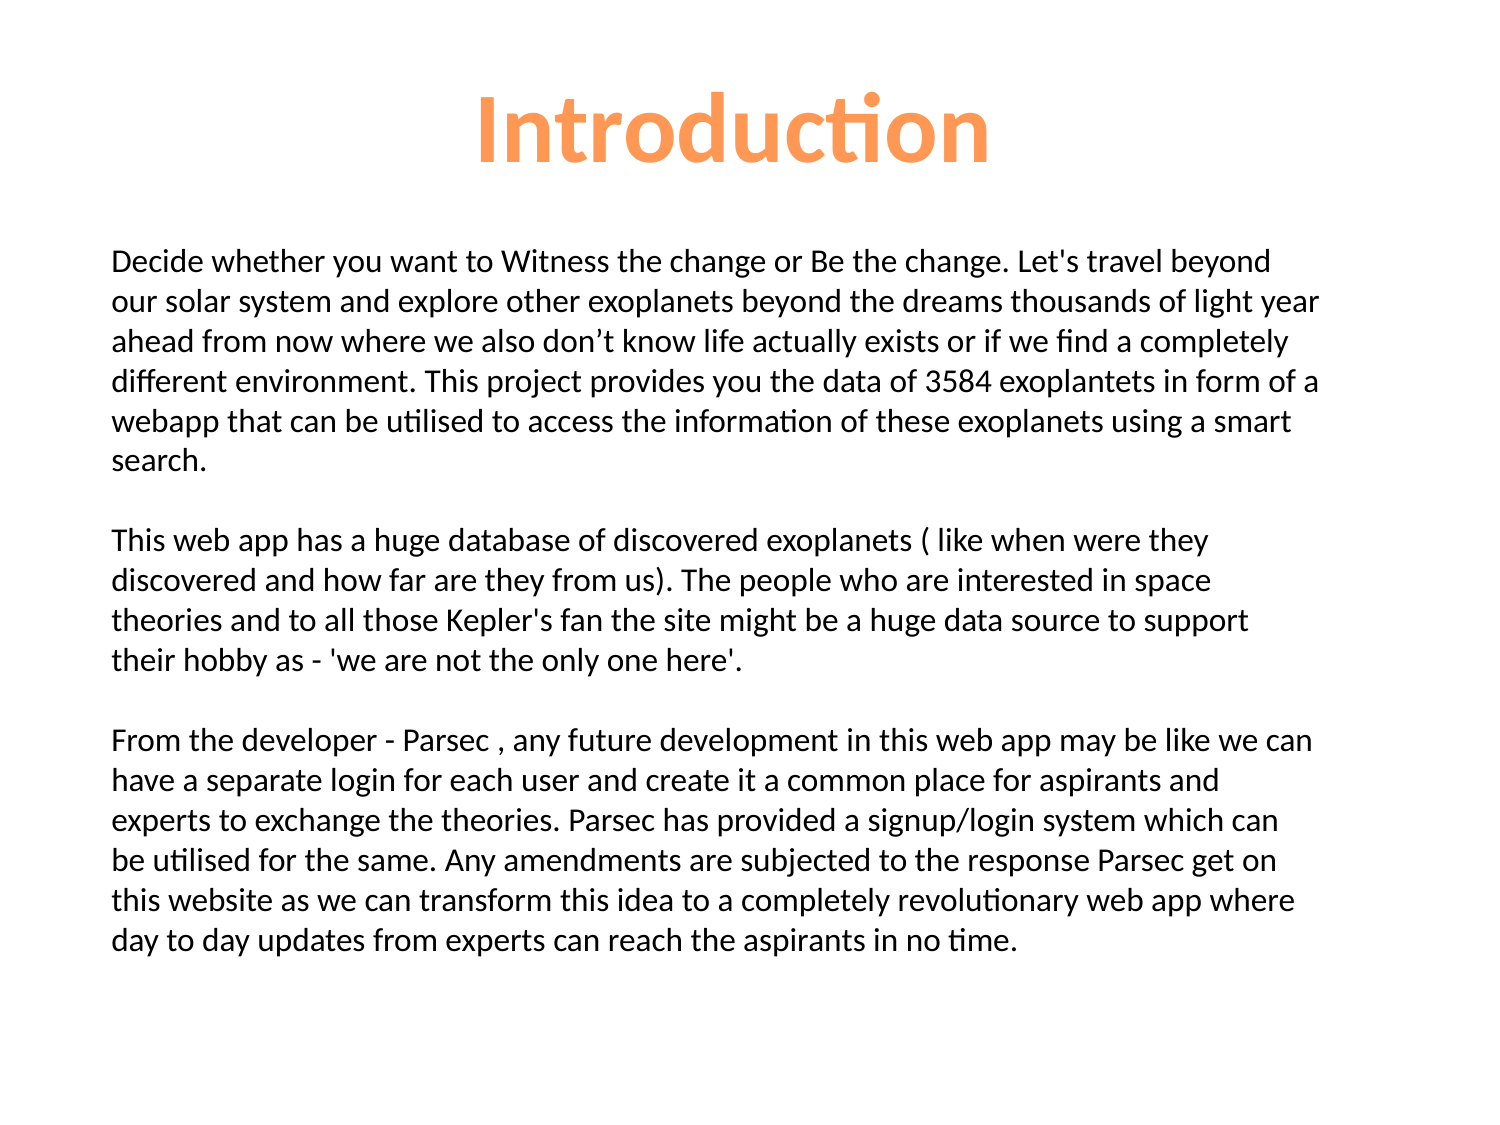

Introduction
Decide whether you want to Witness the change or Be the change. Let's travel beyond our solar system and explore other exoplanets beyond the dreams thousands of light year ahead from now where we also don’t know life actually exists or if we find a completely different environment. This project provides you the data of 3584 exoplantets in form of a webapp that can be utilised to access the information of these exoplanets using a smart search.

This web app has a huge database of discovered exoplanets ( like when were they discovered and how far are they from us). The people who are interested in space theories and to all those Kepler's fan the site might be a huge data source to support their hobby as - 'we are not the only one here'.

From the developer - Parsec , any future development in this web app may be like we can have a separate login for each user and create it a common place for aspirants and experts to exchange the theories. Parsec has provided a signup/login system which can be utilised for the same. Any amendments are subjected to the response Parsec get on this website as we can transform this idea to a completely revolutionary web app where day to day updates from experts can reach the aspirants in no time.